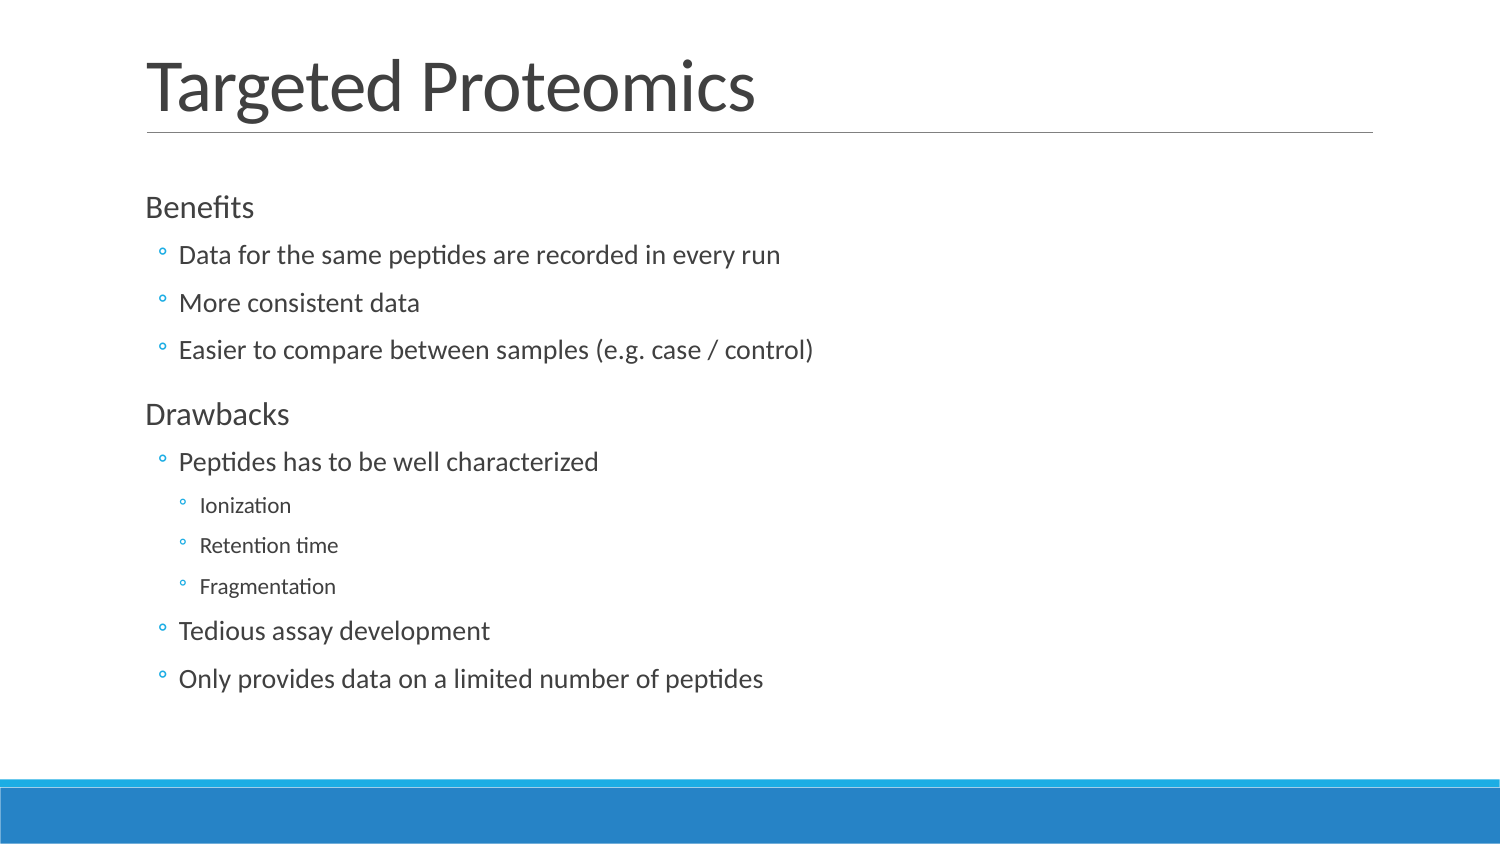

# Targeted Proteomics
Benefits
Data for the same peptides are recorded in every run
More consistent data
Easier to compare between samples (e.g. case / control)
Drawbacks
Peptides has to be well characterized
Ionization
Retention time
Fragmentation
Tedious assay development
Only provides data on a limited number of peptides